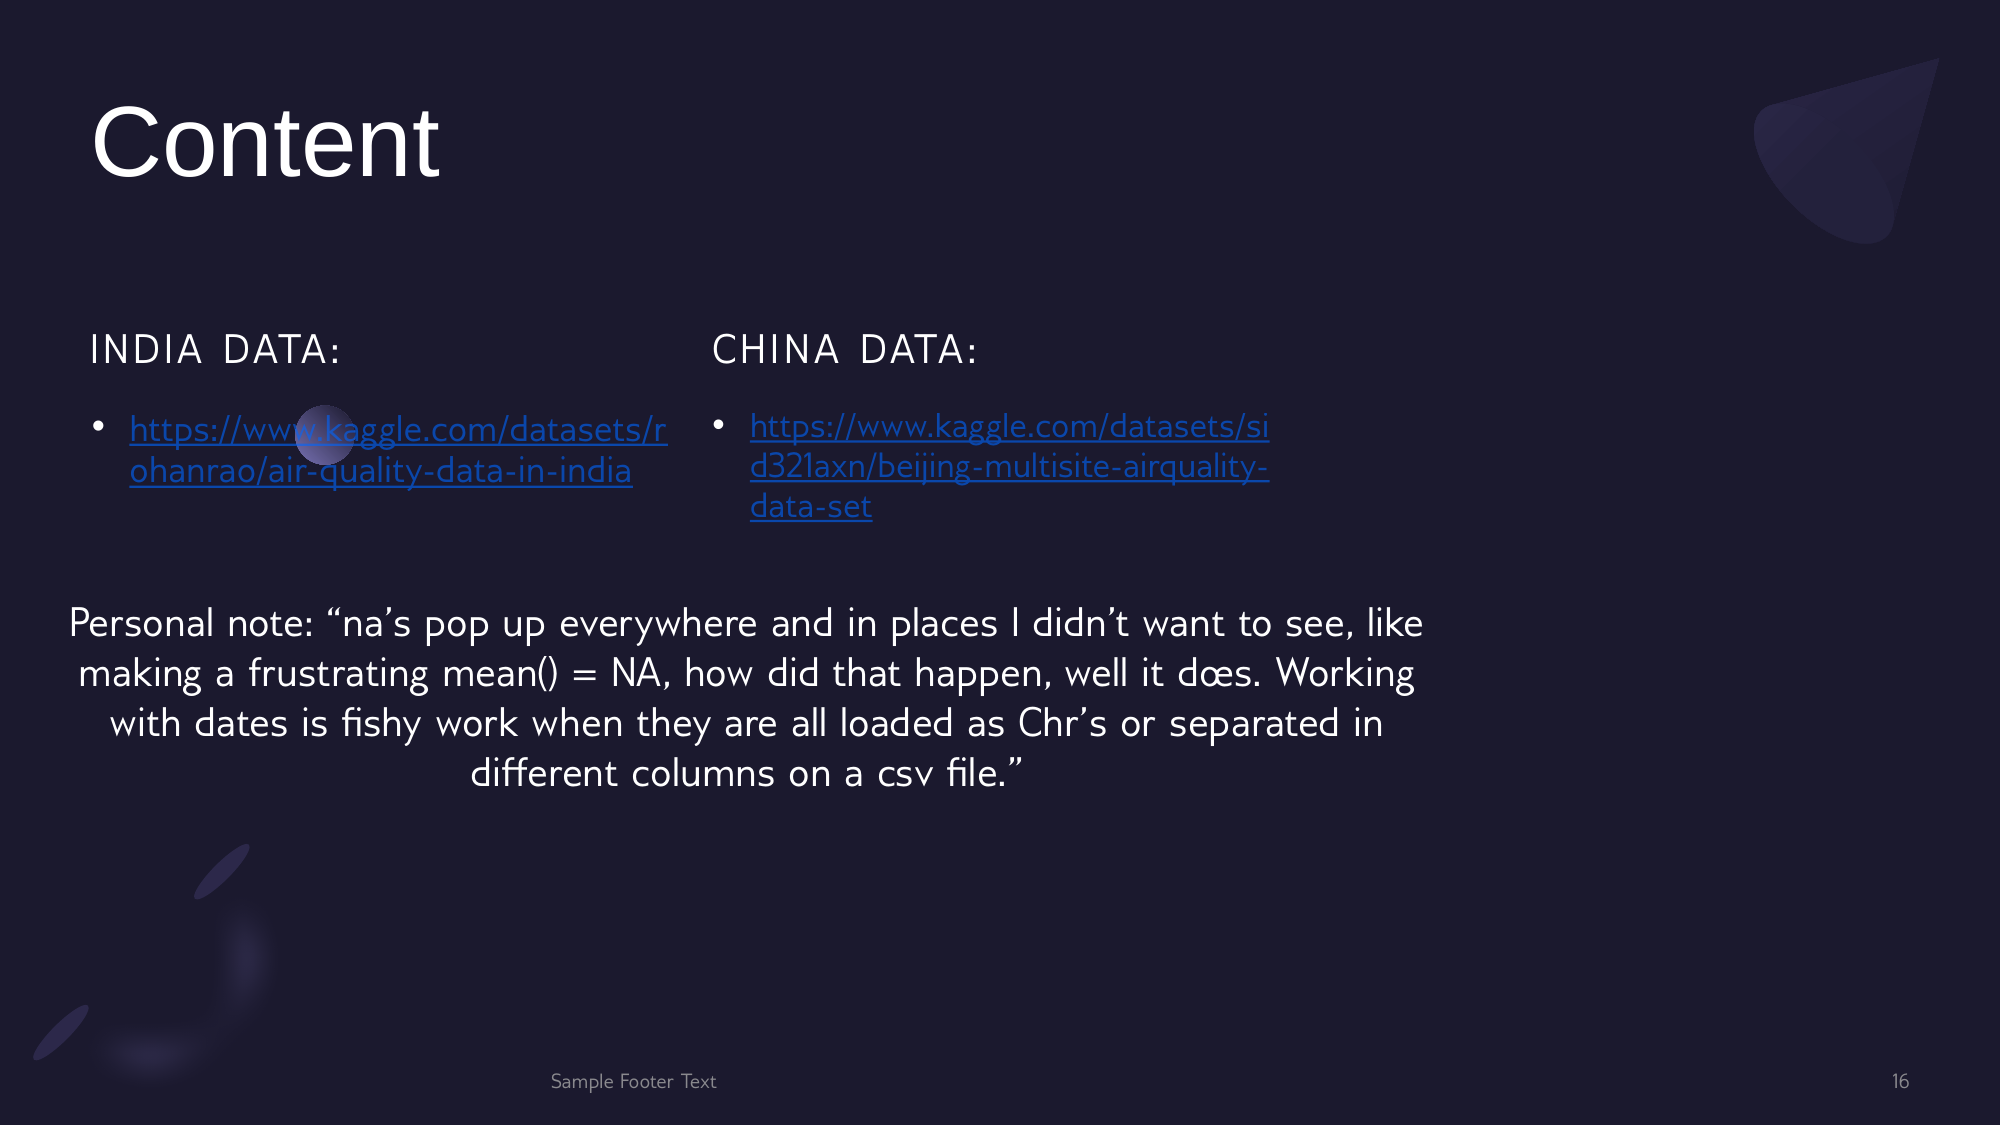

# Content
India Data:
China Data:
https://www.kaggle.com/datasets/sid321axn/beijing-multisite-airquality-data-set

https://www.kaggle.com/datasets/rohanrao/air-quality-data-in-india

Personal note: “na’s pop up everywhere and in places I didn’t want to see, like making a frustrating mean() = NA, how did that happen, well it does. Working with dates is fishy work when they are all loaded as Chr’s or separated in different columns on a csv file.”
Sample Footer Text
16